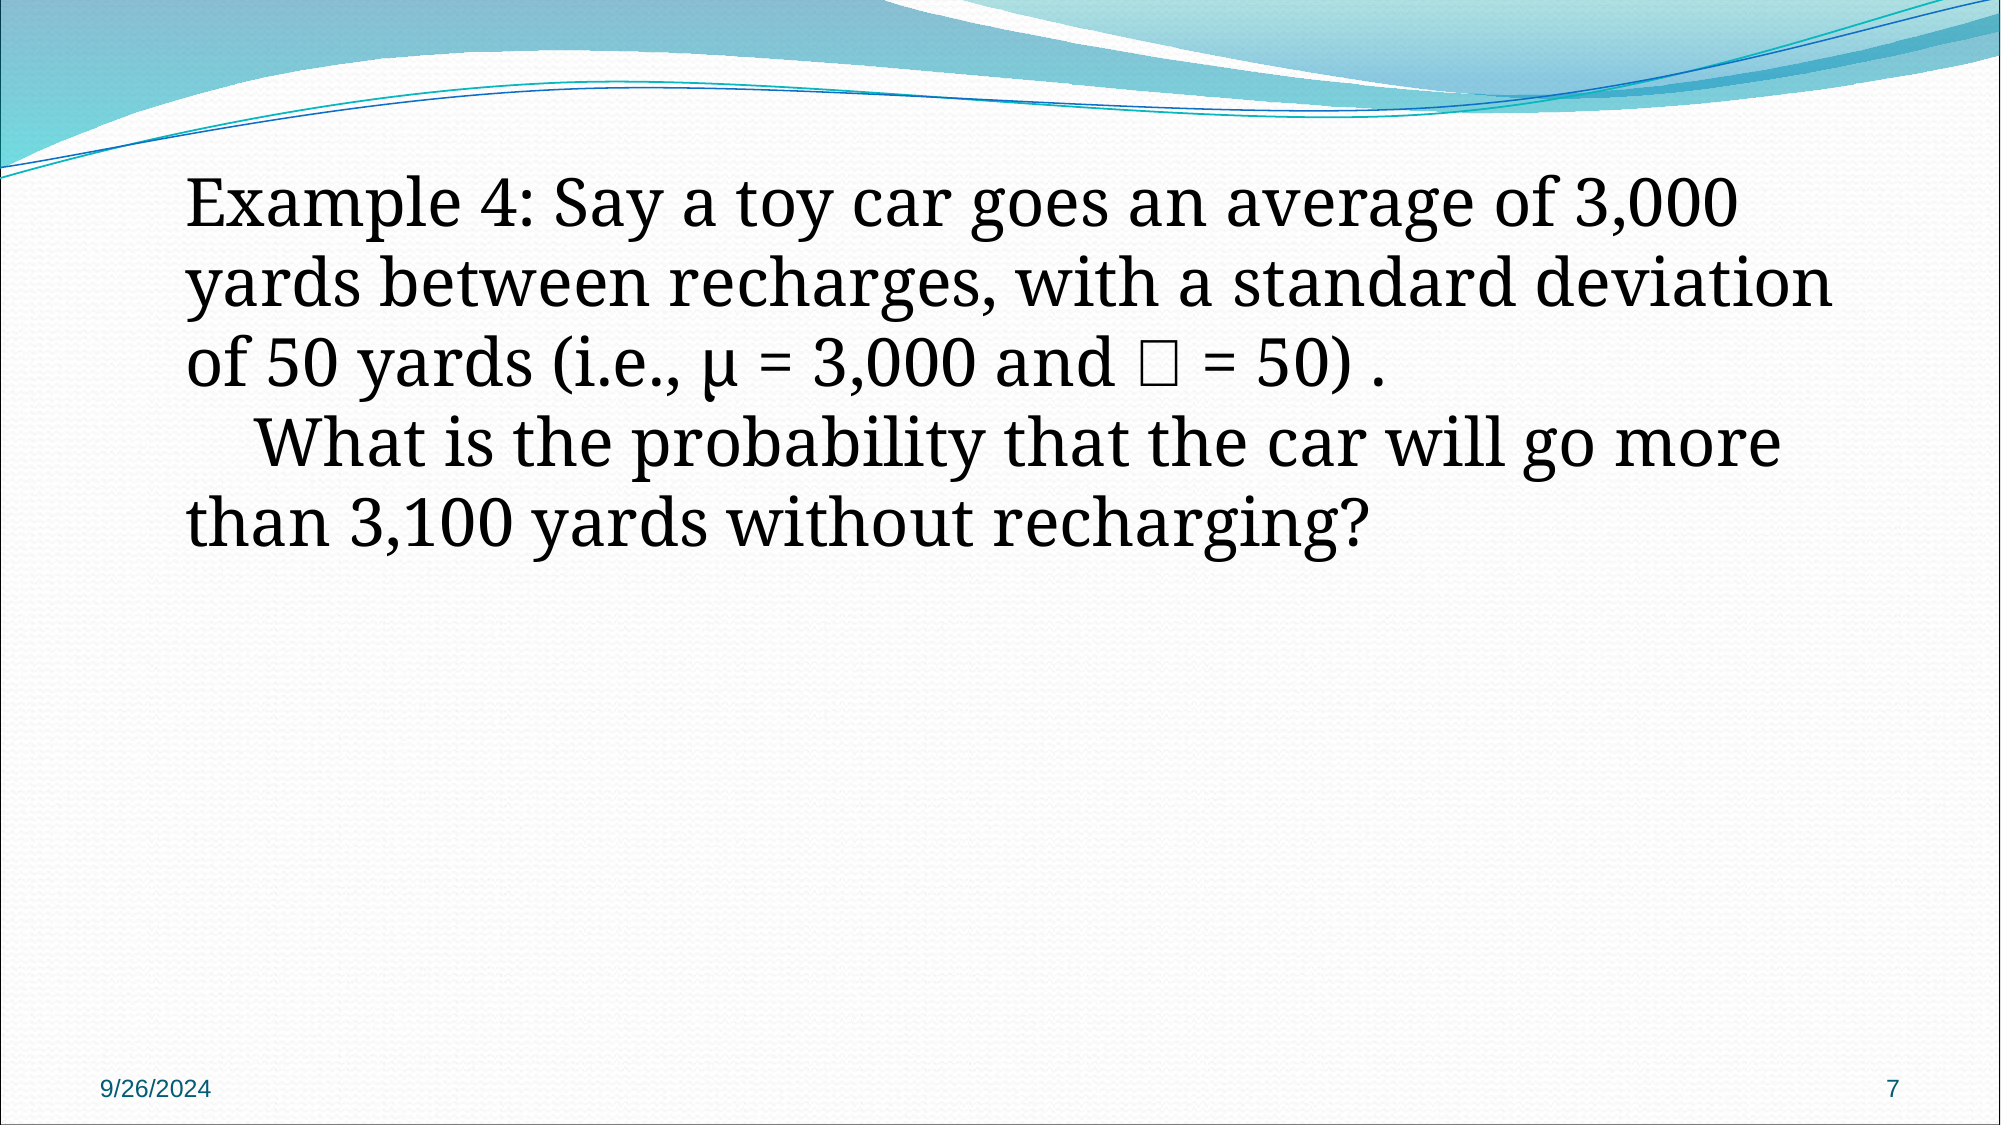

#
Example 4: Say a toy car goes an average of 3,000 yards between recharges, with a standard deviation of 50 yards (i.e., µ = 3,000 and σ = 50) .
    What is the probability that the car will go more than 3,100 yards without recharging?

9/26/2024
7